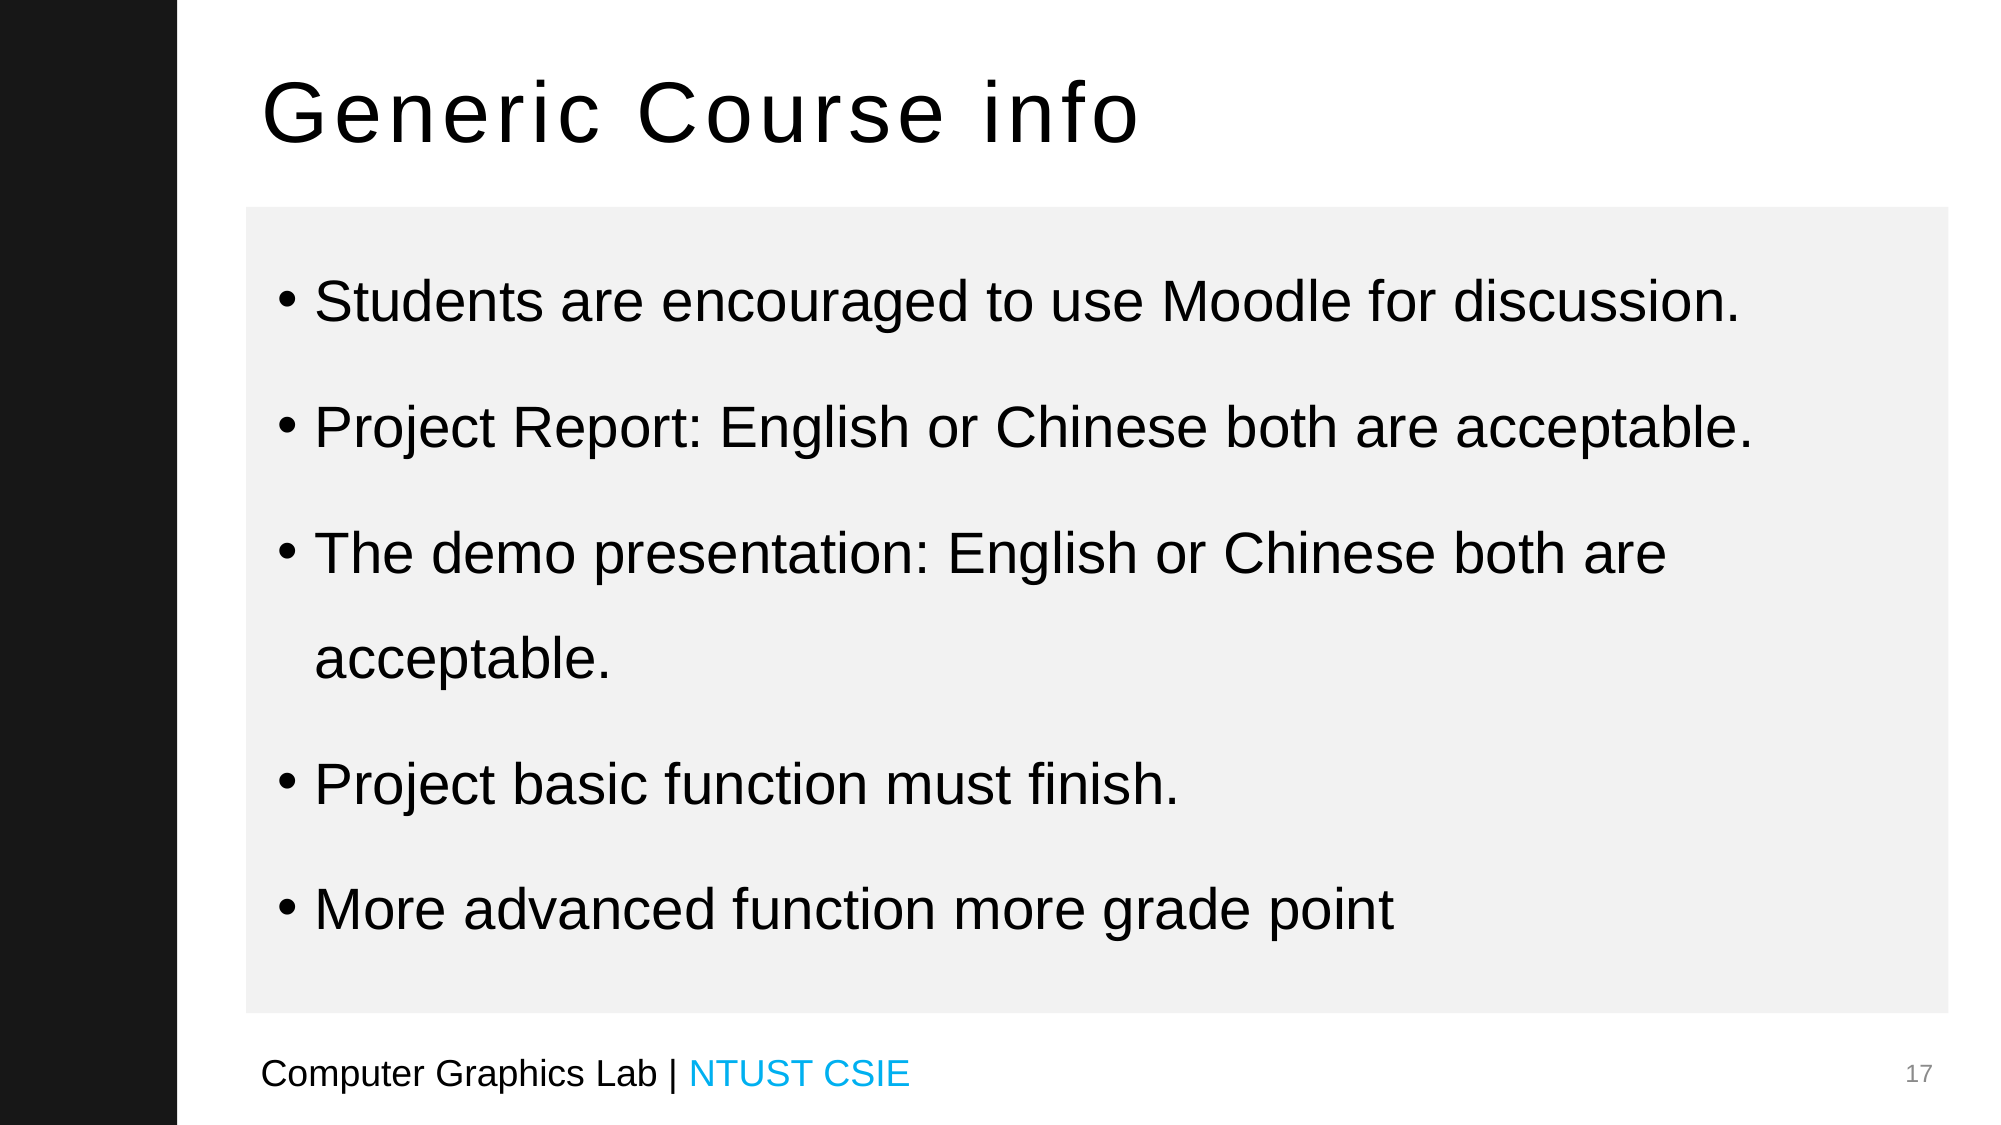

# Generic Course info
Students are encouraged to use Moodle for discussion.
Project Report: English or Chinese both are acceptable.
The demo presentation: English or Chinese both are acceptable.
Project basic function must finish.
More advanced function more grade point